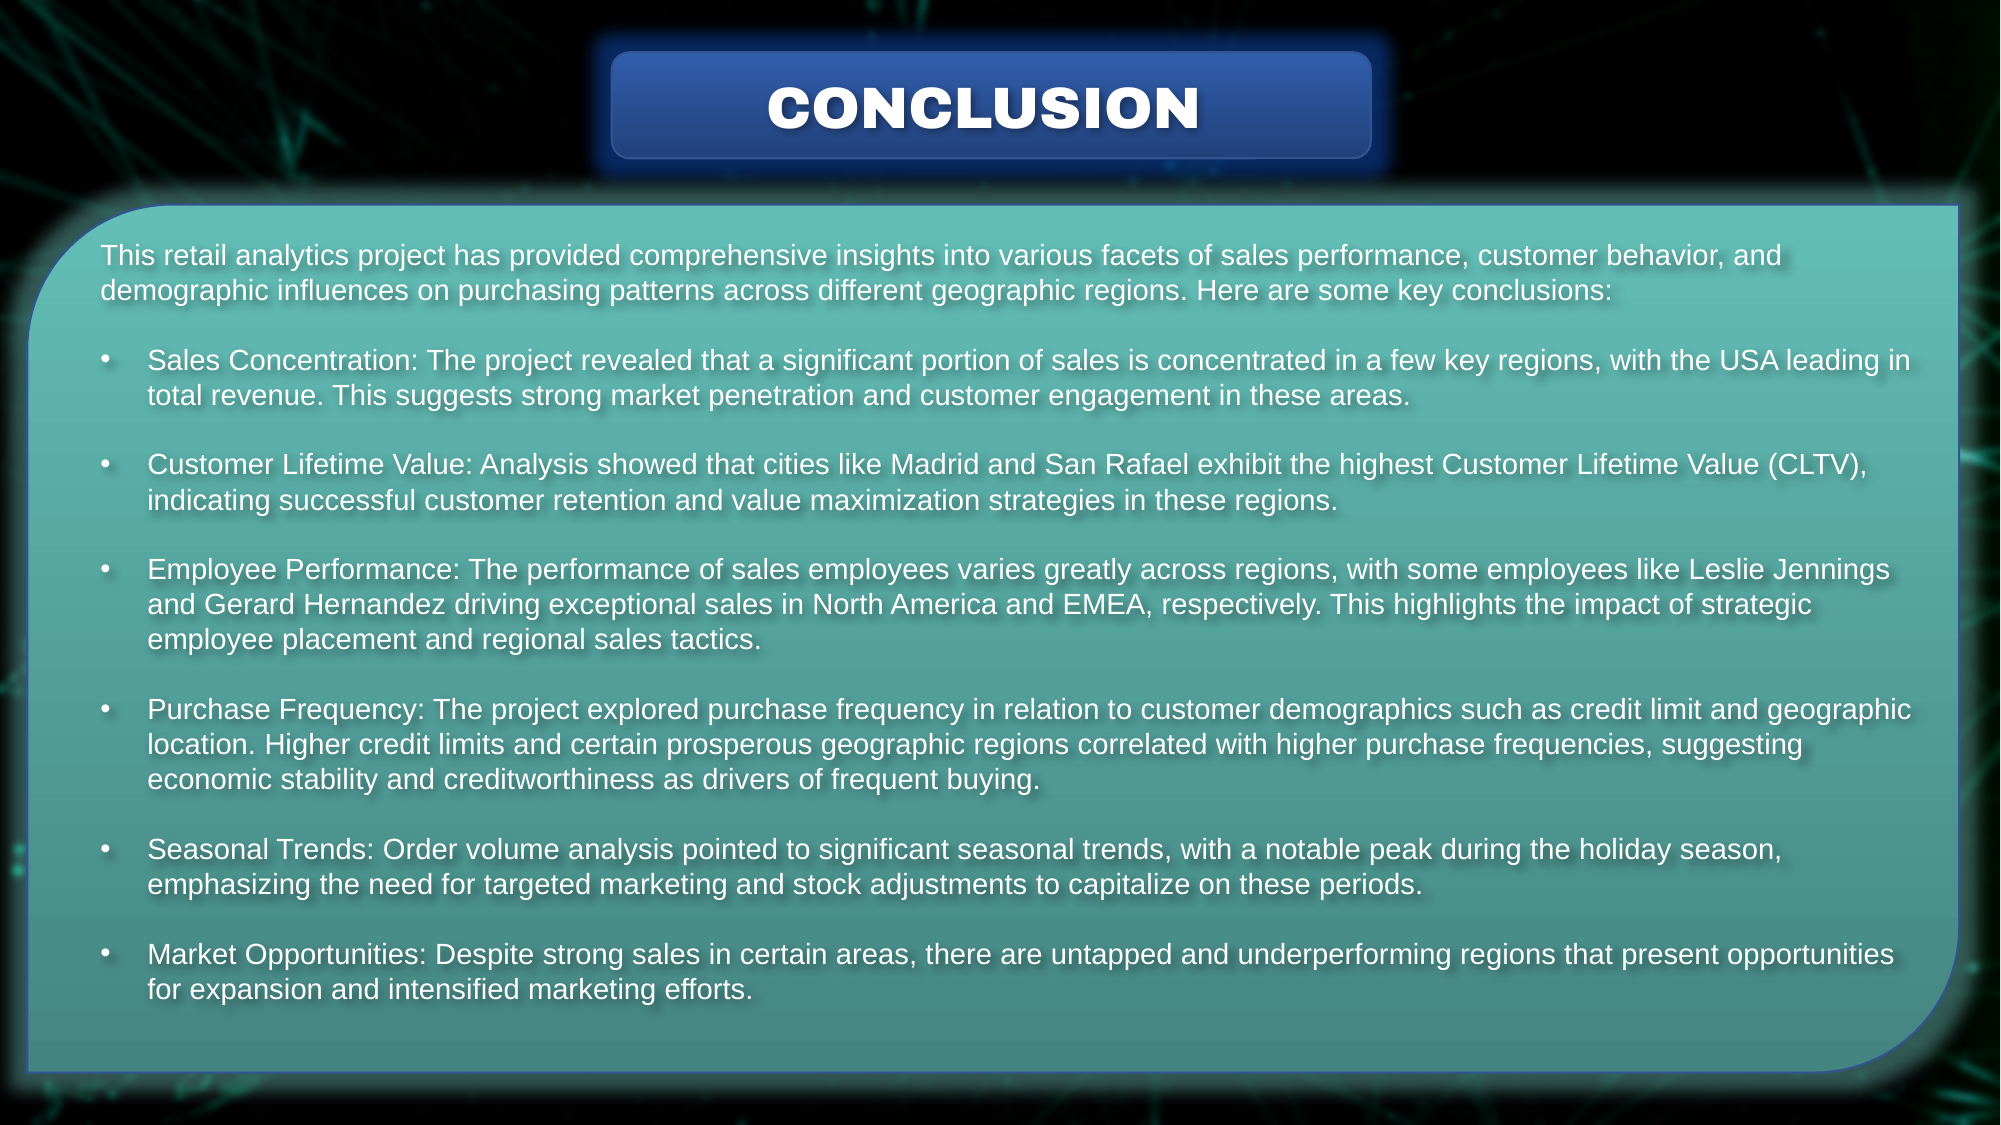

CONCLUSION

This retail analytics project has provided comprehensive insights into various facets of sales performance, customer behavior, and demographic influences on purchasing patterns across different geographic regions. Here are some key conclusions:

Sales Concentration: The project revealed that a significant portion of sales is concentrated in a few key regions, with the USA leading in total revenue. This suggests strong market penetration and customer engagement in these areas.

Customer Lifetime Value: Analysis showed that cities like Madrid and San Rafael exhibit the highest Customer Lifetime Value (CLTV), indicating successful customer retention and value maximization strategies in these regions.

Employee Performance: The performance of sales employees varies greatly across regions, with some employees like Leslie Jennings and Gerard Hernandez driving exceptional sales in North America and EMEA, respectively. This highlights the impact of strategic employee placement and regional sales tactics.

Purchase Frequency: The project explored purchase frequency in relation to customer demographics such as credit limit and geographic location. Higher credit limits and certain prosperous geographic regions correlated with higher purchase frequencies, suggesting economic stability and creditworthiness as drivers of frequent buying.

Seasonal Trends: Order volume analysis pointed to significant seasonal trends, with a notable peak during the holiday season, emphasizing the need for targeted marketing and stock adjustments to capitalize on these periods.

Market Opportunities: Despite strong sales in certain areas, there are untapped and underperforming regions that present opportunities for expansion and intensified marketing efforts.